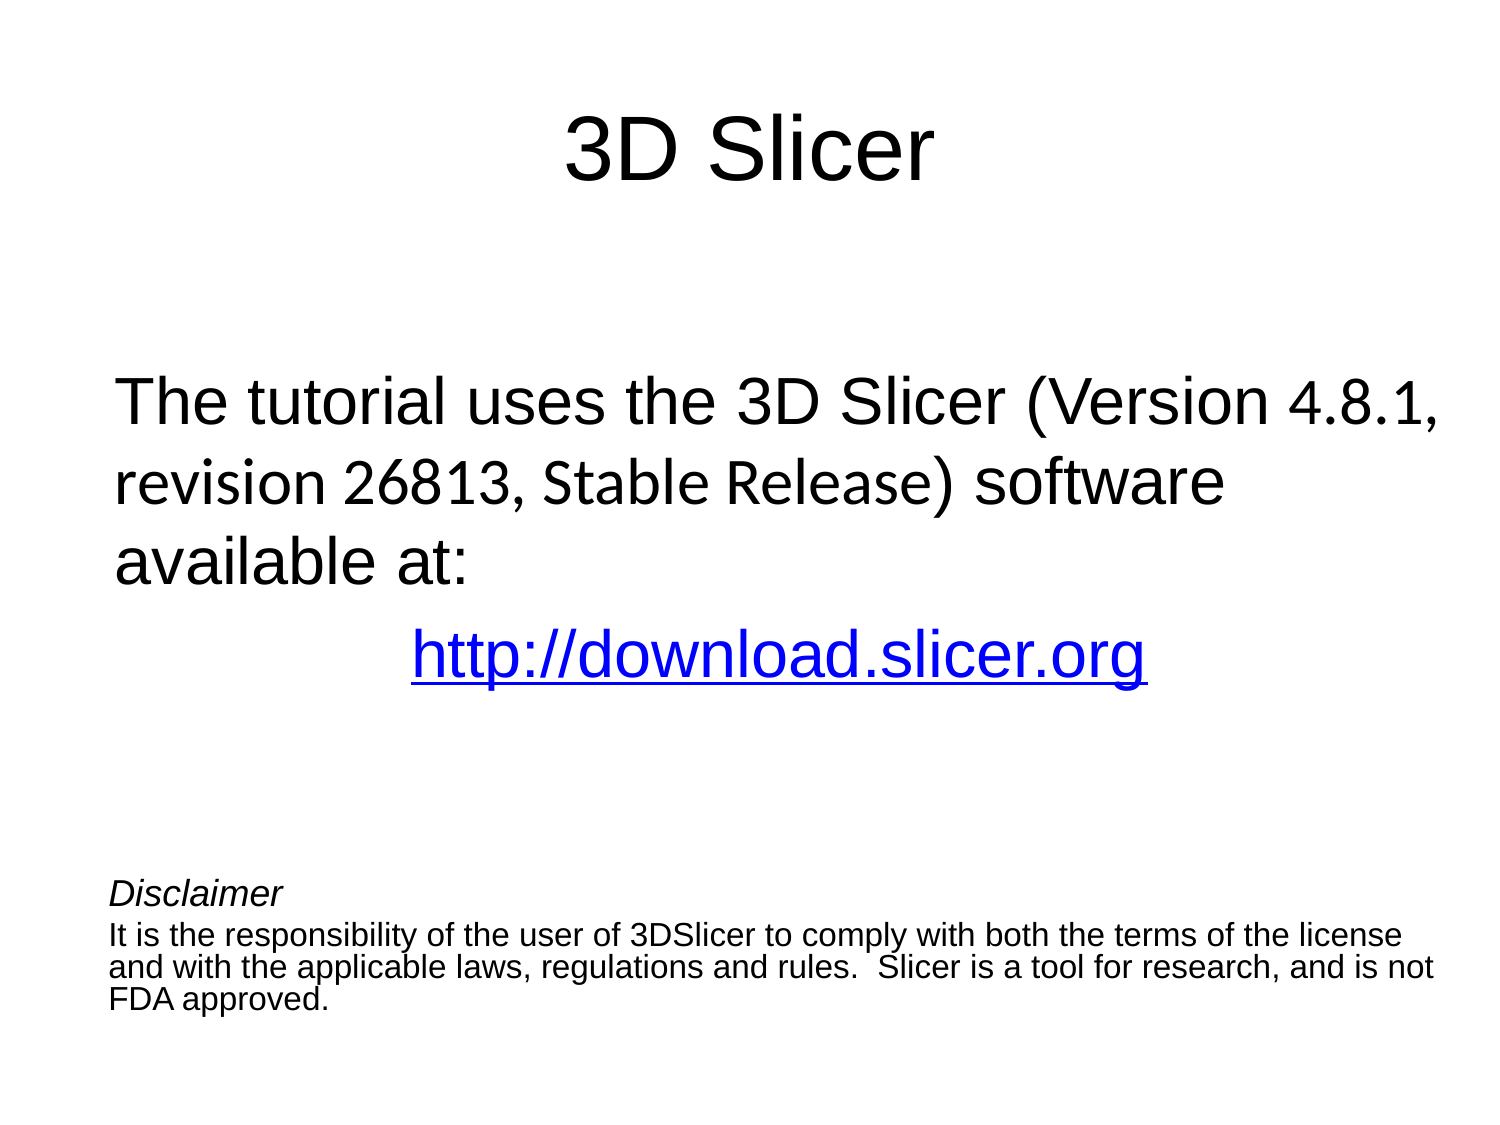

# 3D Slicer
The tutorial uses the 3D Slicer (Version 4.8.1, revision 26813, Stable Release) software available at:
http://download.slicer.org
Disclaimer
It is the responsibility of the user of 3DSlicer to comply with both the terms of the license and with the applicable laws, regulations and rules.  Slicer is a tool for research, and is not FDA approved.